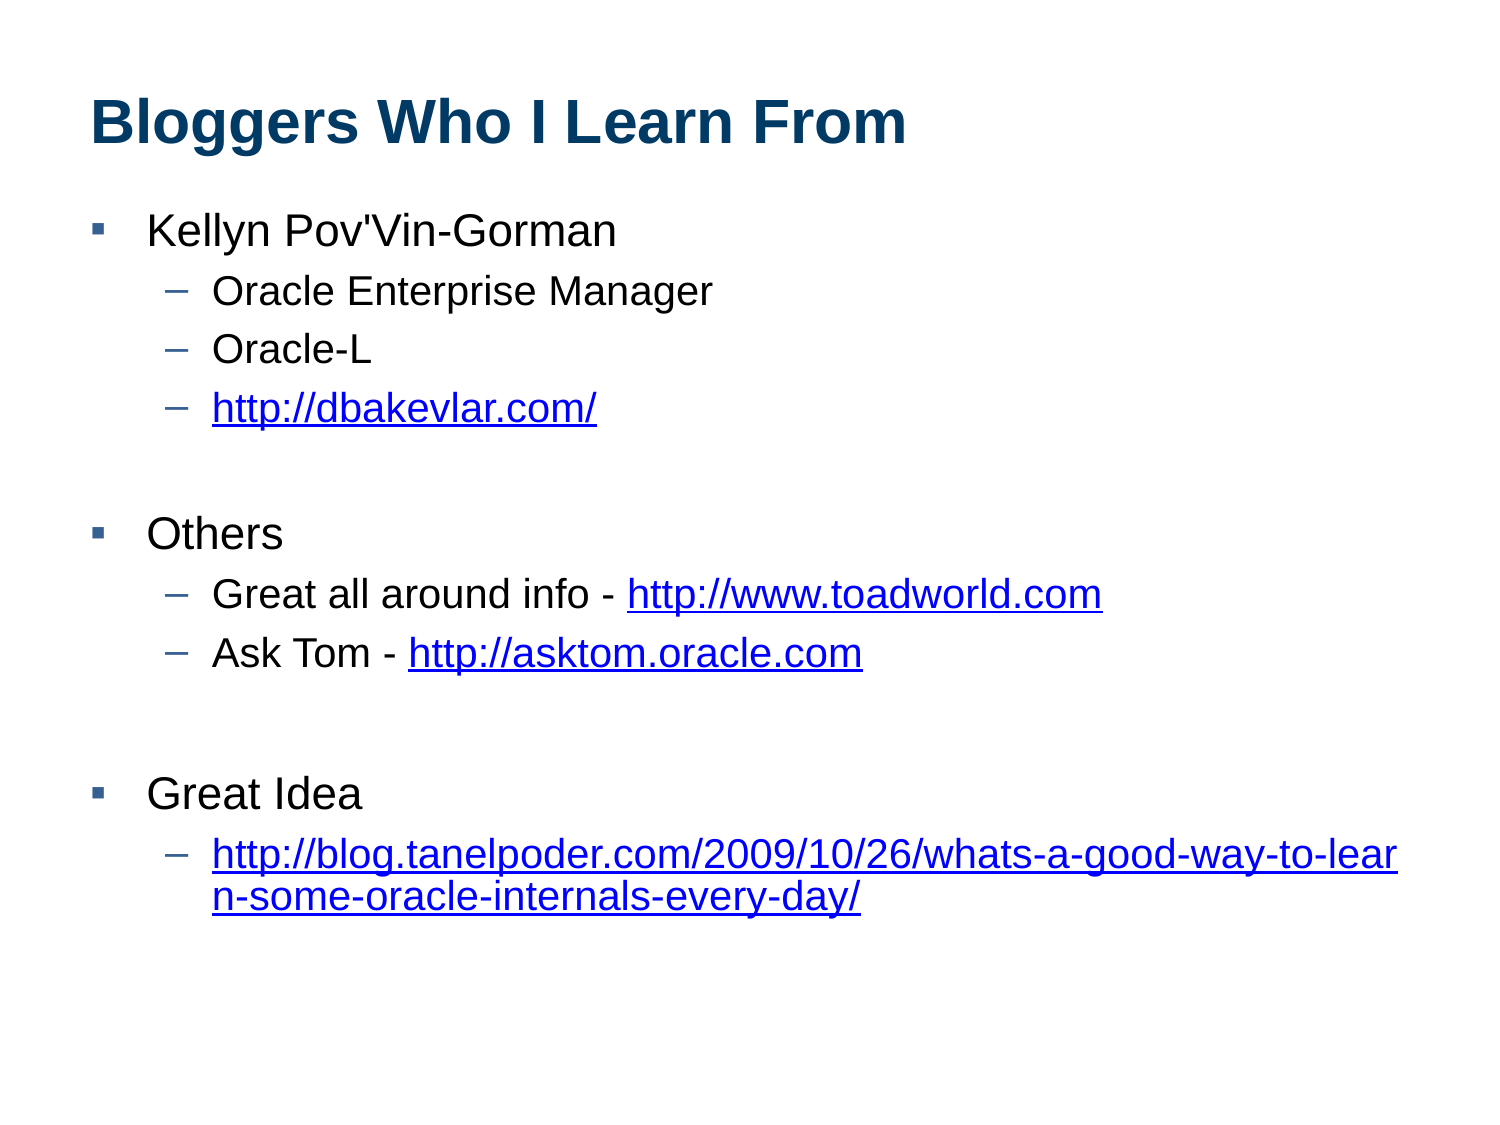

# Bloggers Who I Learn From
Kellyn Pov'Vin-Gorman
Oracle Enterprise Manager
Oracle-L
http://dbakevlar.com/

Others
Great all around info - http://www.toadworld.com
Ask Tom - http://asktom.oracle.com

Great Idea
http://blog.tanelpoder.com/2009/10/26/whats-a-good-way-to-learn-some-oracle-internals-every-day/

30